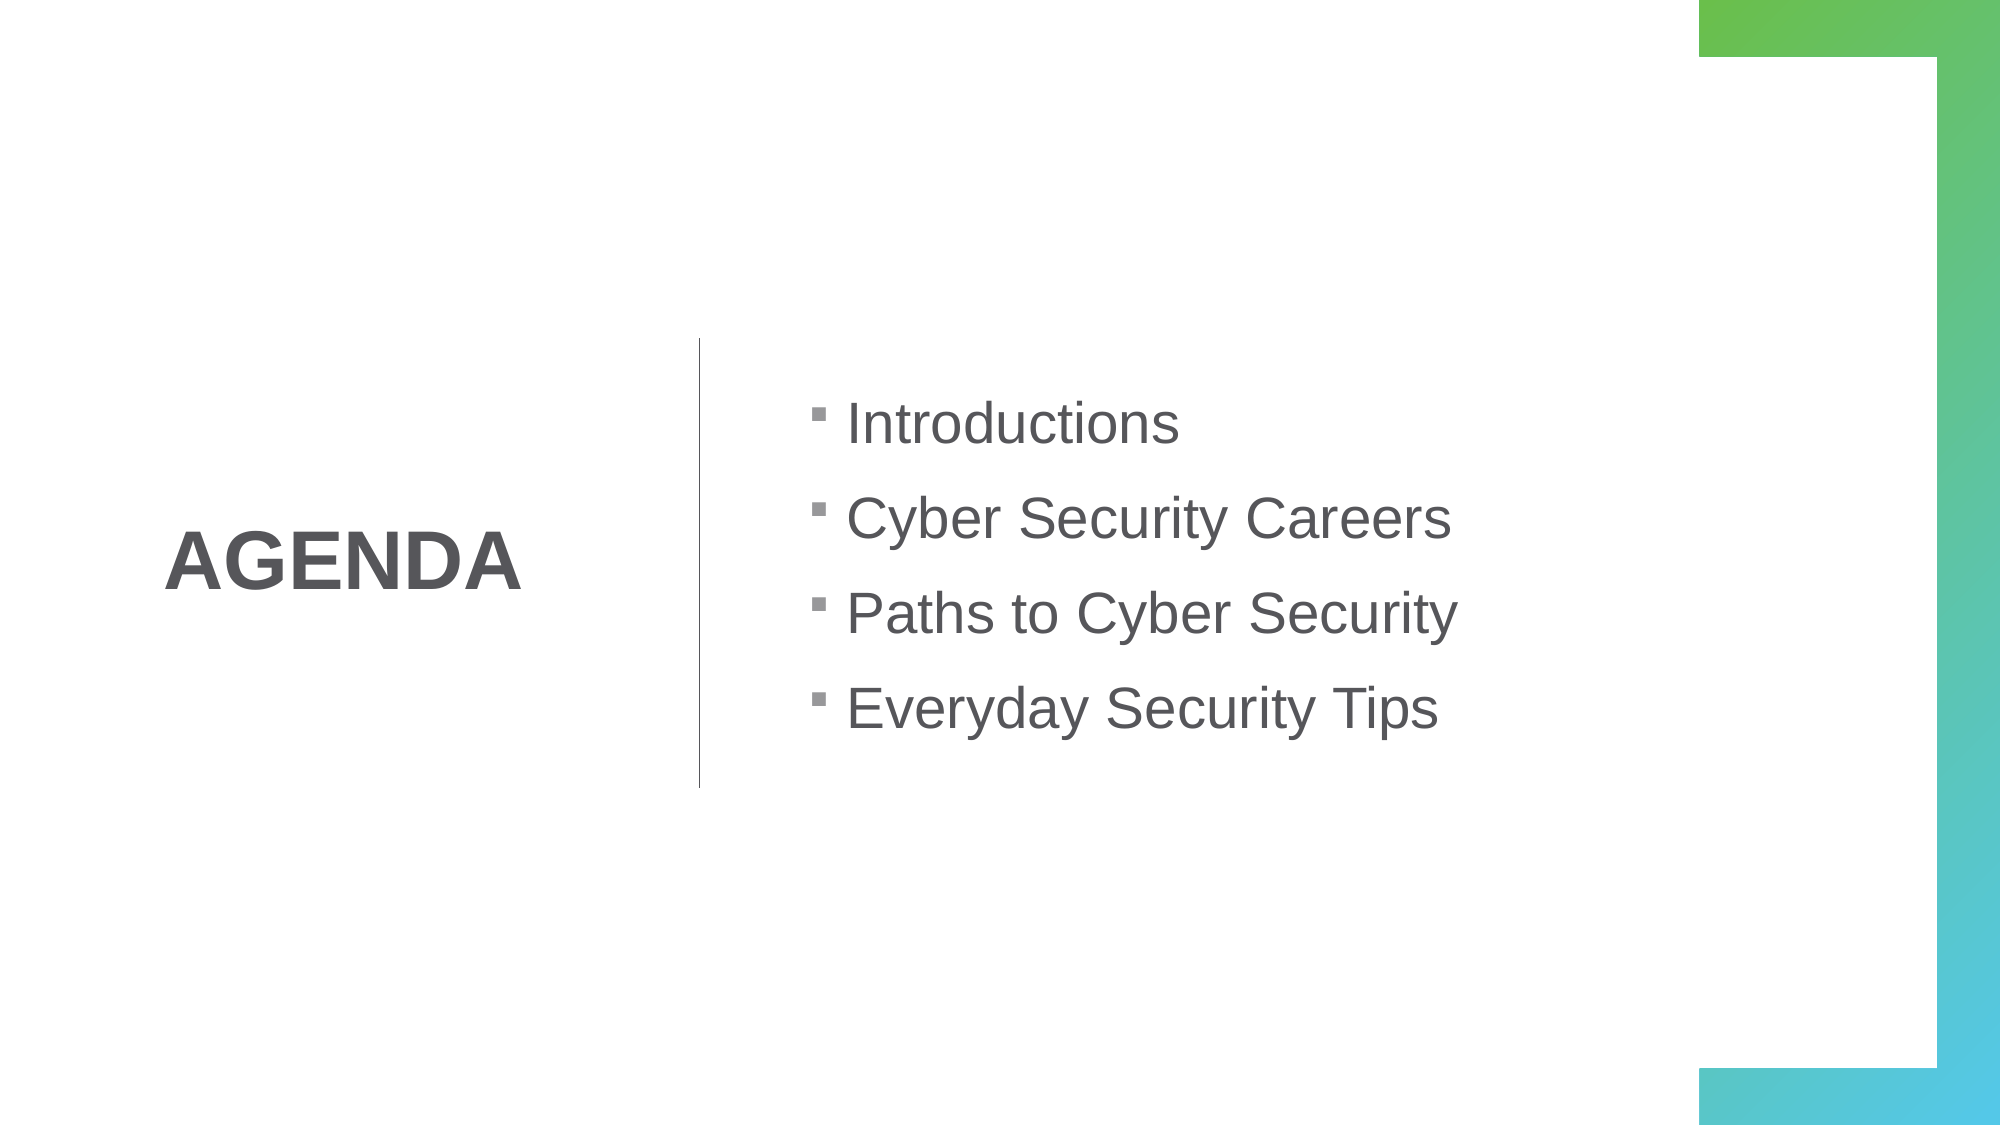

# Agenda
Introductions
Cyber Security Careers
Paths to Cyber Security
Everyday Security Tips